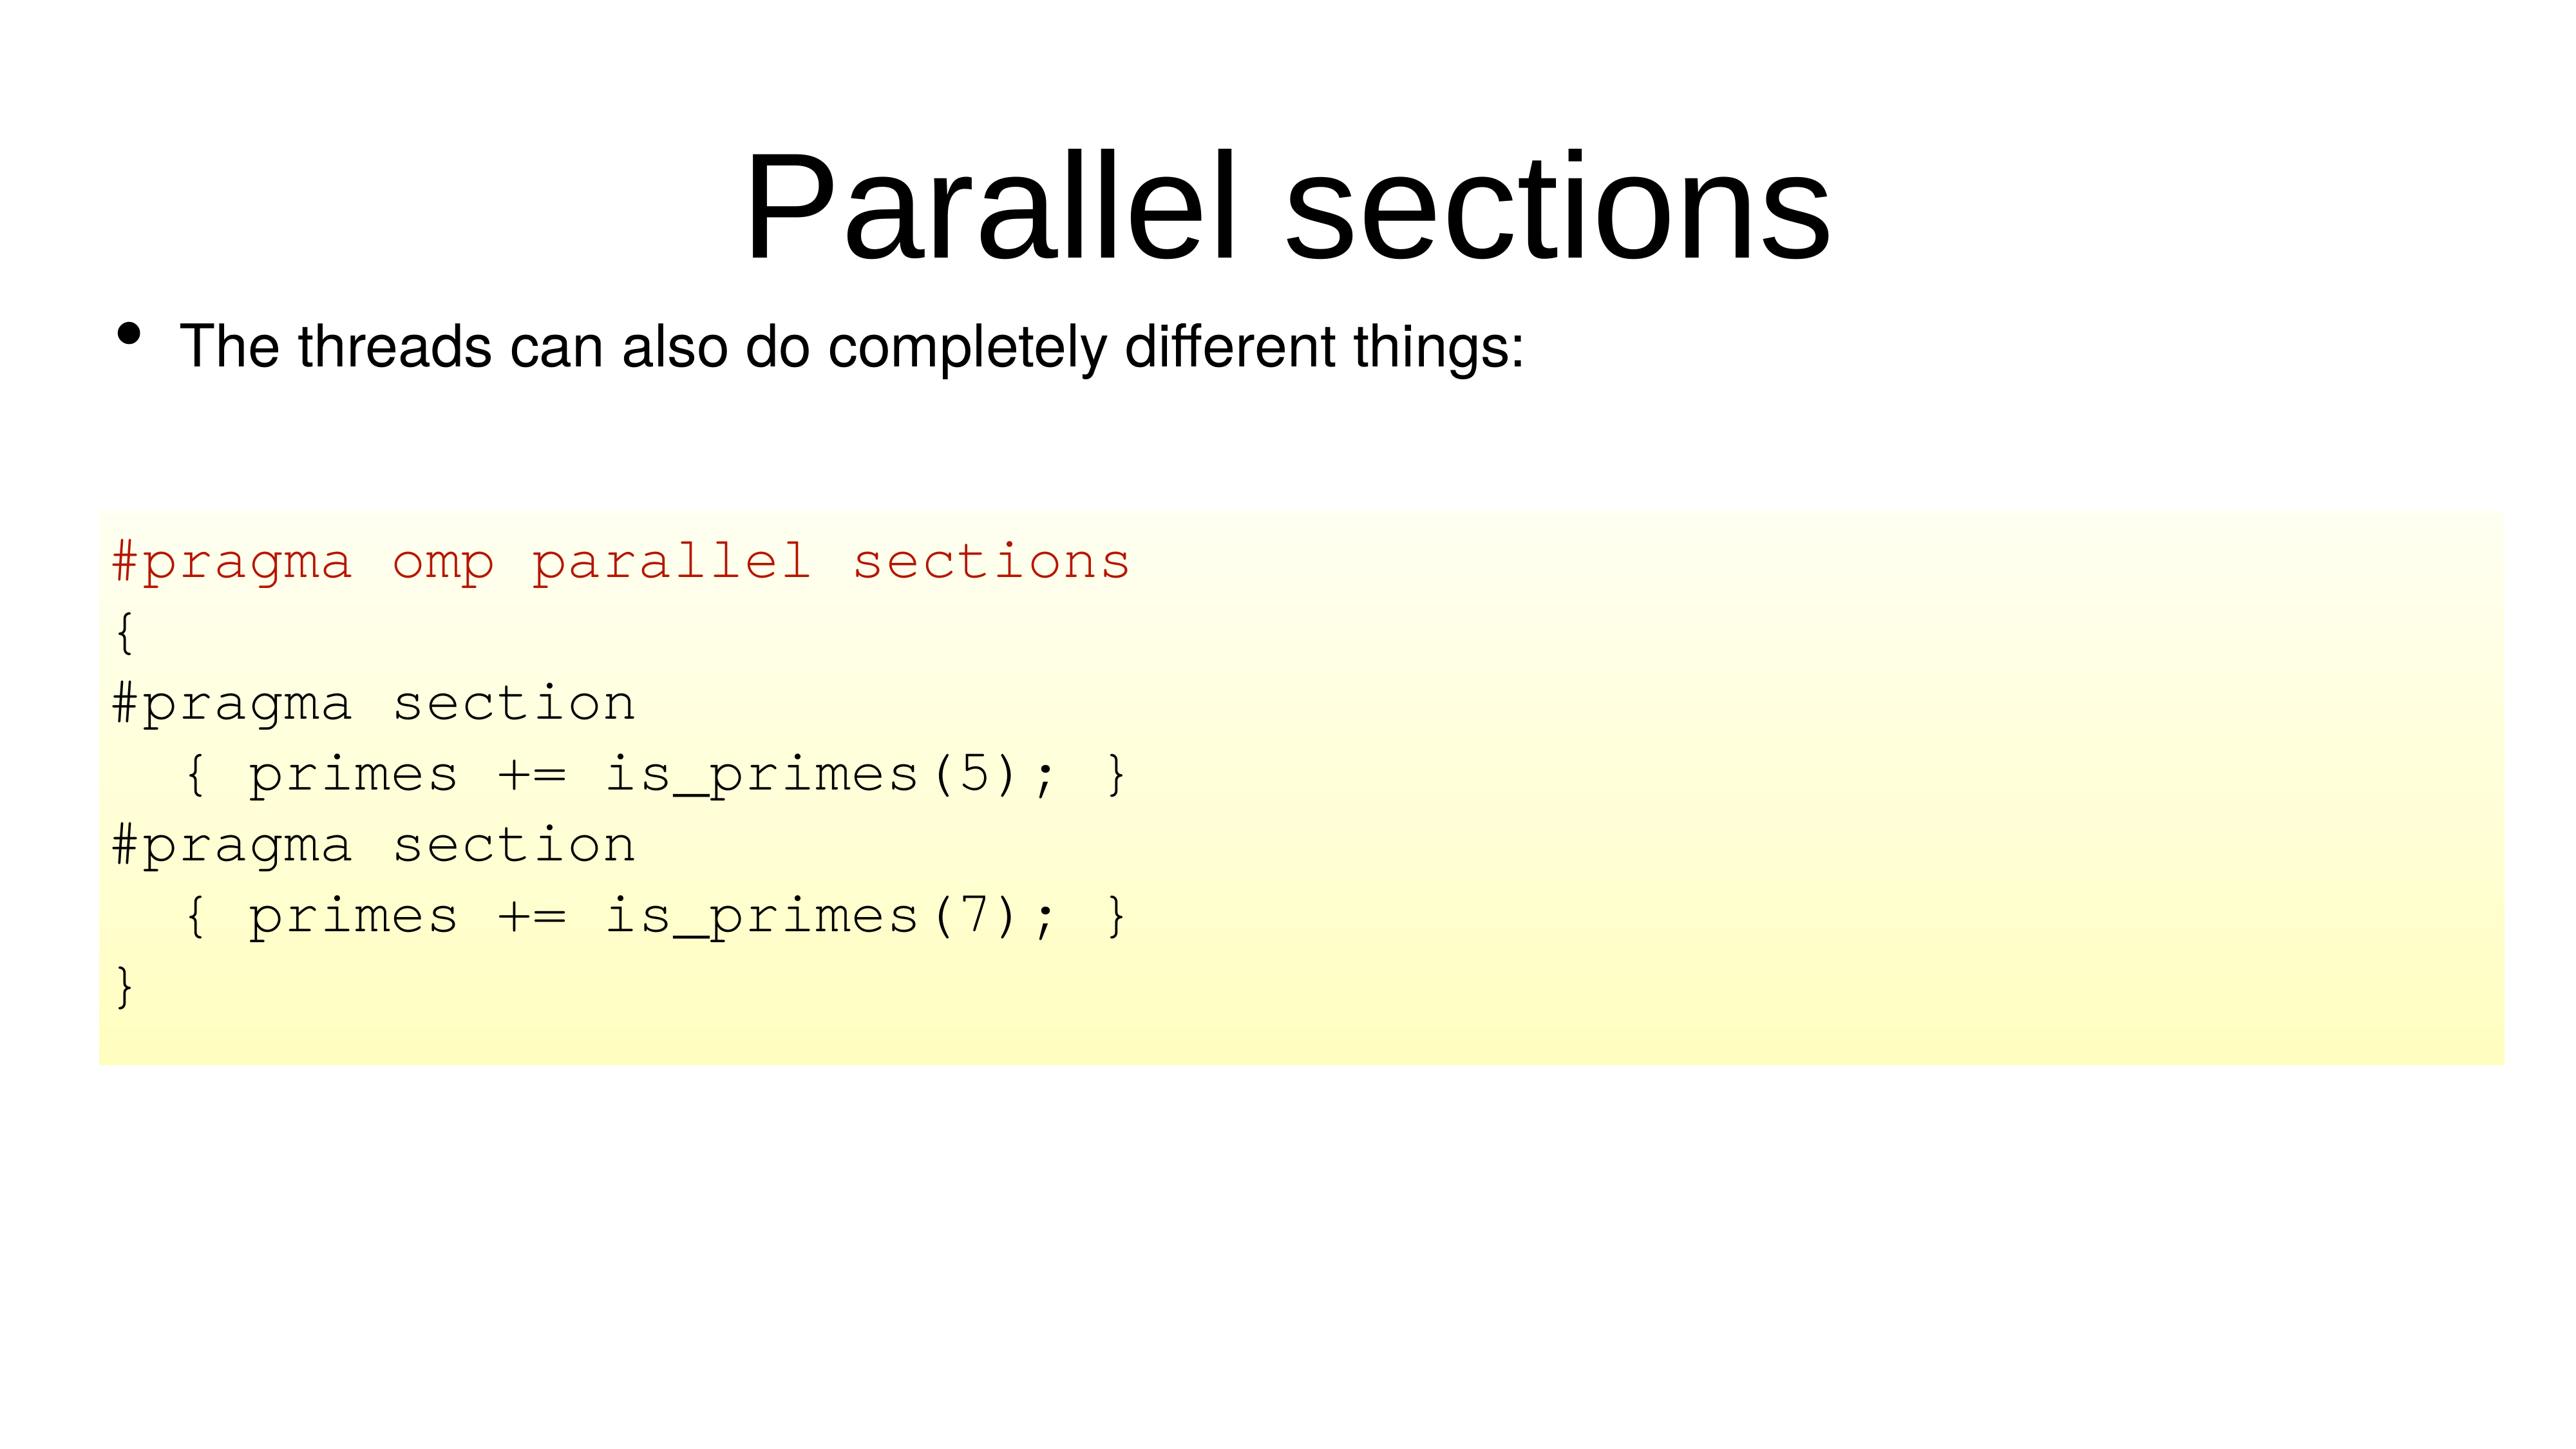

# Parallel sections
The threads can also do completely different things:
#pragma omp parallel sections
{
#pragma section
  { primes += is_primes(5); }
#pragma section
  { primes += is_primes(7); }
}
43